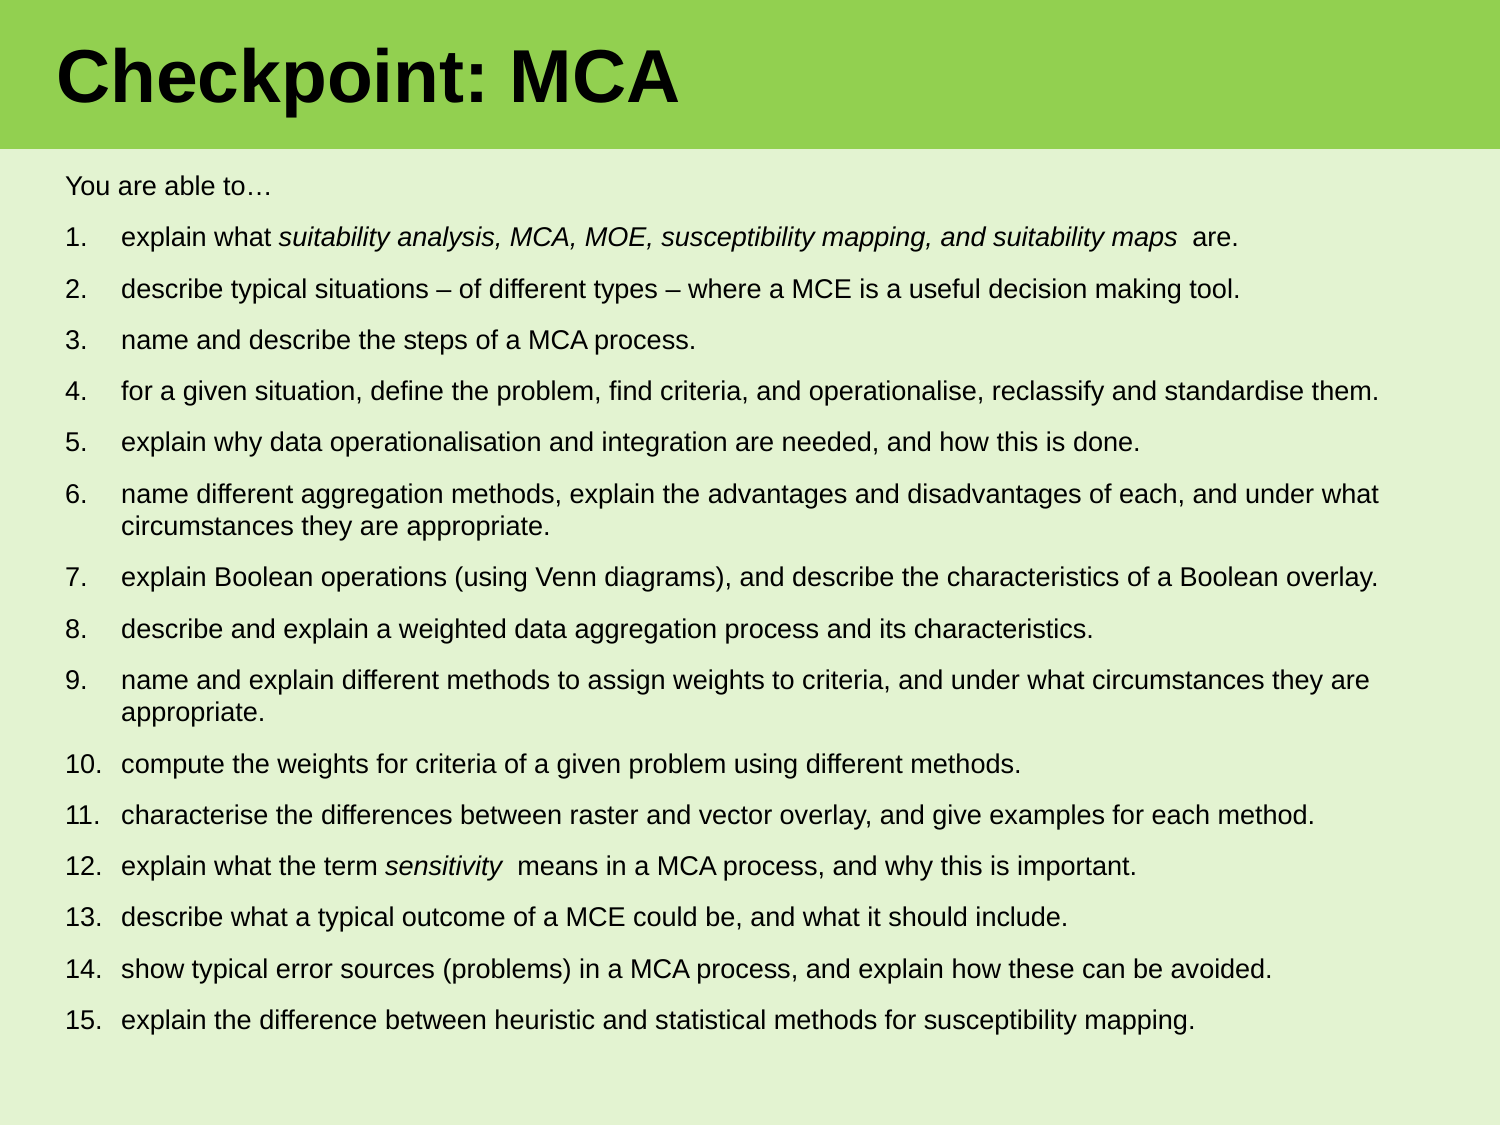

# Checkpoint: MCA
You are able to…
explain what suitability analysis, MCA, MOE, susceptibility mapping, and suitability maps  are.
describe typical situations – of different types – where a MCE is a useful decision making tool.
name and describe the steps of a MCA process.
for a given situation, define the problem, find criteria, and operationalise, reclassify and standardise them.
explain why data operationalisation and integration are needed, and how this is done.
name different aggregation methods, explain the advantages and disadvantages of each, and under what circumstances they are appropriate.
explain Boolean operations (using Venn diagrams), and describe the characteristics of a Boolean overlay.
describe and explain a weighted data aggregation process and its characteristics.
name and explain different methods to assign weights to criteria, and under what circumstances they are appropriate.
compute the weights for criteria of a given problem using different methods.
characterise the differences between raster and vector overlay, and give examples for each method.
explain what the term sensitivity  means in a MCA process, and why this is important.
describe what a typical outcome of a MCE could be, and what it should include.
show typical error sources (problems) in a MCA process, and explain how these can be avoided.
explain the difference between heuristic and statistical methods for susceptibility mapping.